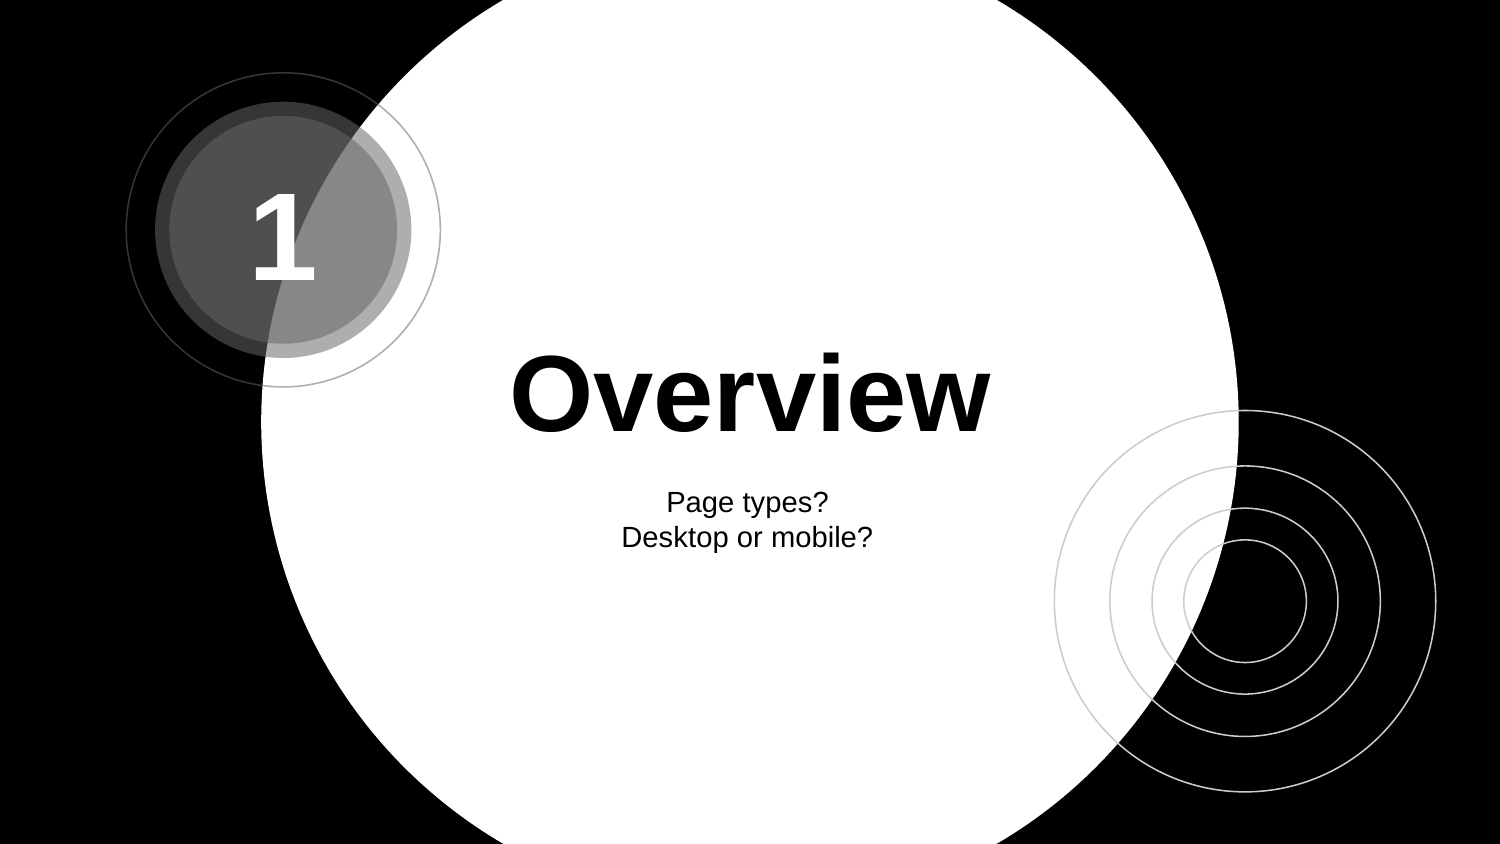

1
# Overview
Page types?
Desktop or mobile?